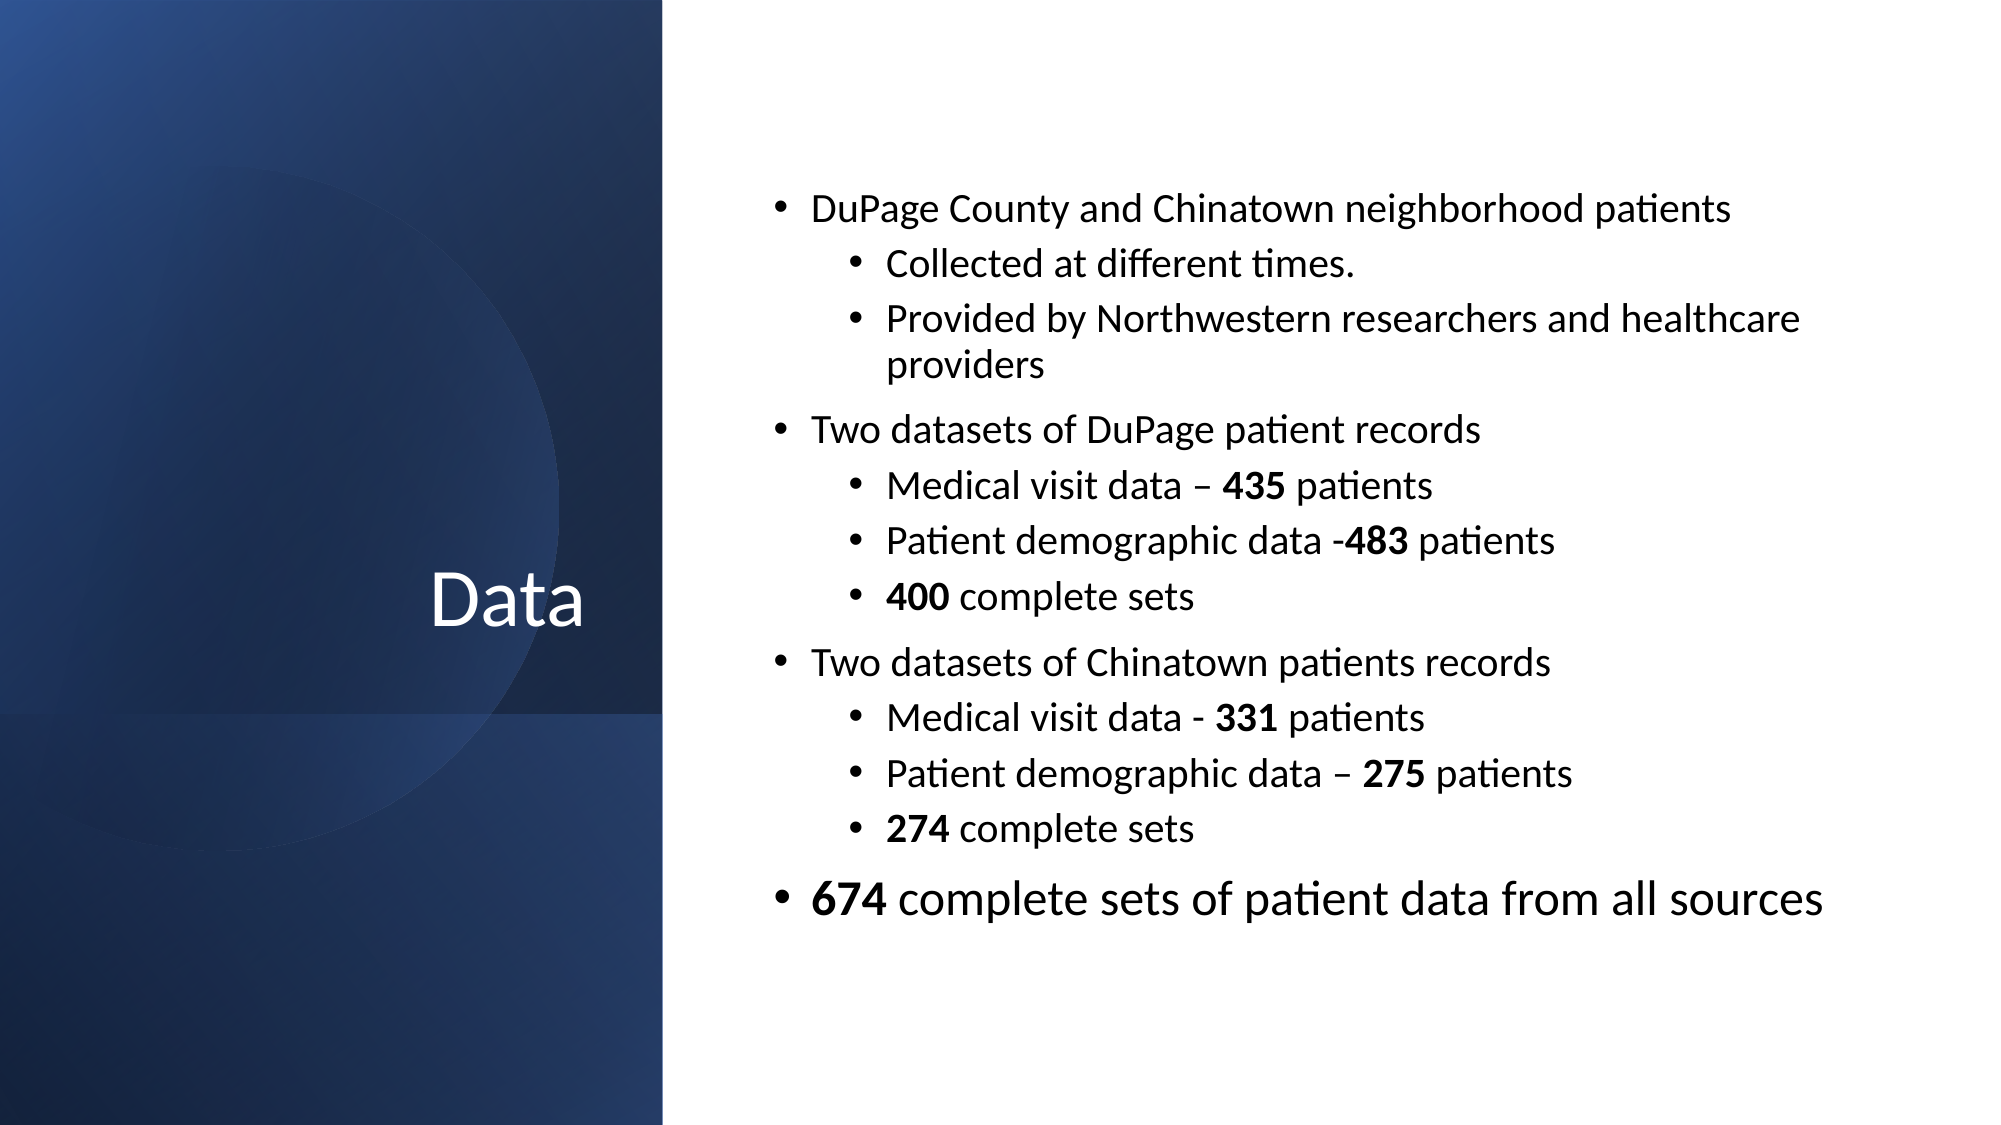

# Data
DuPage County and Chinatown neighborhood patients
Collected at different times.
Provided by Northwestern researchers and healthcare providers
Two datasets of DuPage patient records
Medical visit data – 435 patients
Patient demographic data -483 patients
400 complete sets
Two datasets of Chinatown patients records
Medical visit data - 331 patients
Patient demographic data – 275 patients
274 complete sets
674 complete sets of patient data from all sources